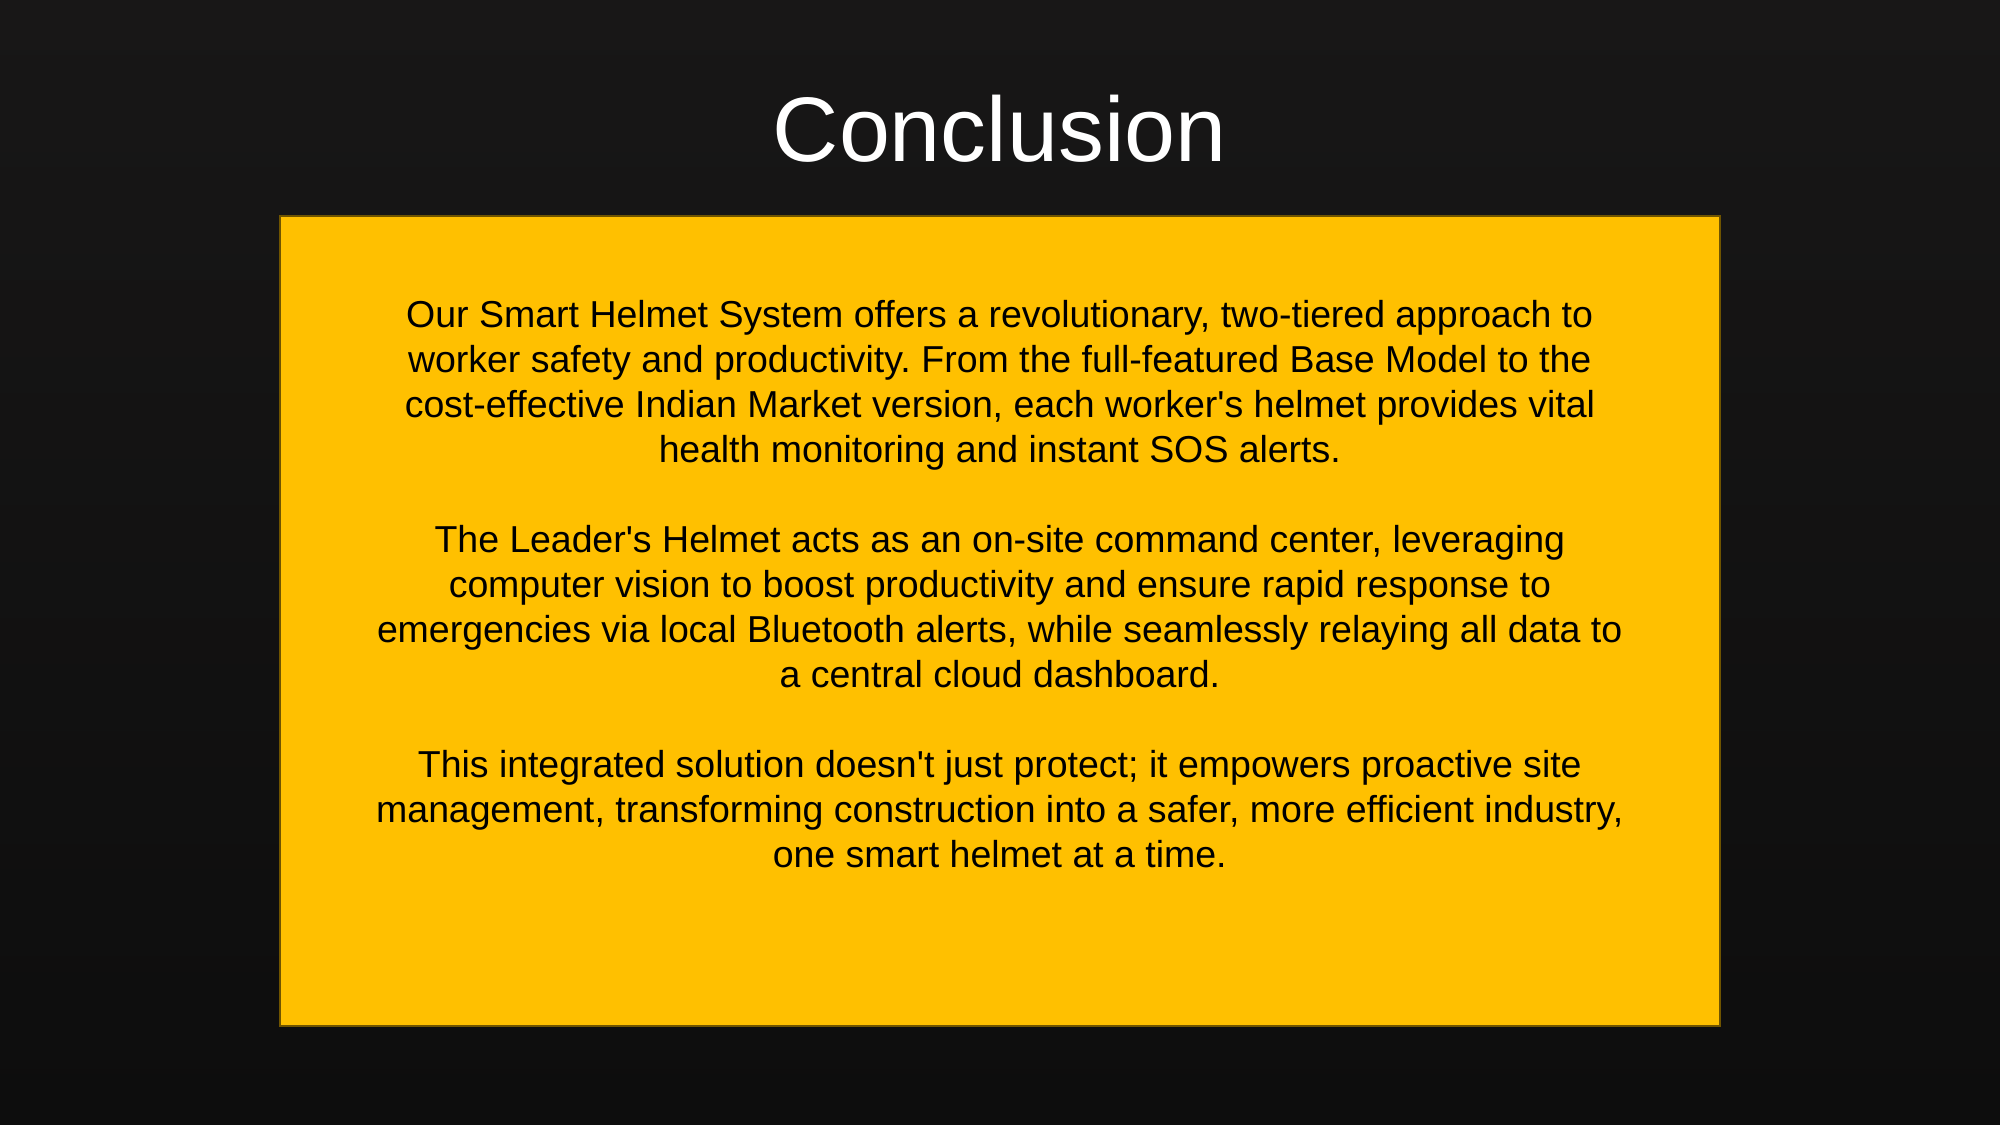

Conclusion

Our Smart Helmet System offers a revolutionary, two-tiered approach to worker safety and productivity. From the full-featured Base Model to the cost-effective Indian Market version, each worker's helmet provides vital health monitoring and instant SOS alerts.

The Leader's Helmet acts as an on-site command center, leveraging computer vision to boost productivity and ensure rapid response to emergencies via local Bluetooth alerts, while seamlessly relaying all data to a central cloud dashboard.

This integrated solution doesn't just protect; it empowers proactive site management, transforming construction into a safer, more efficient industry, one smart helmet at a time.